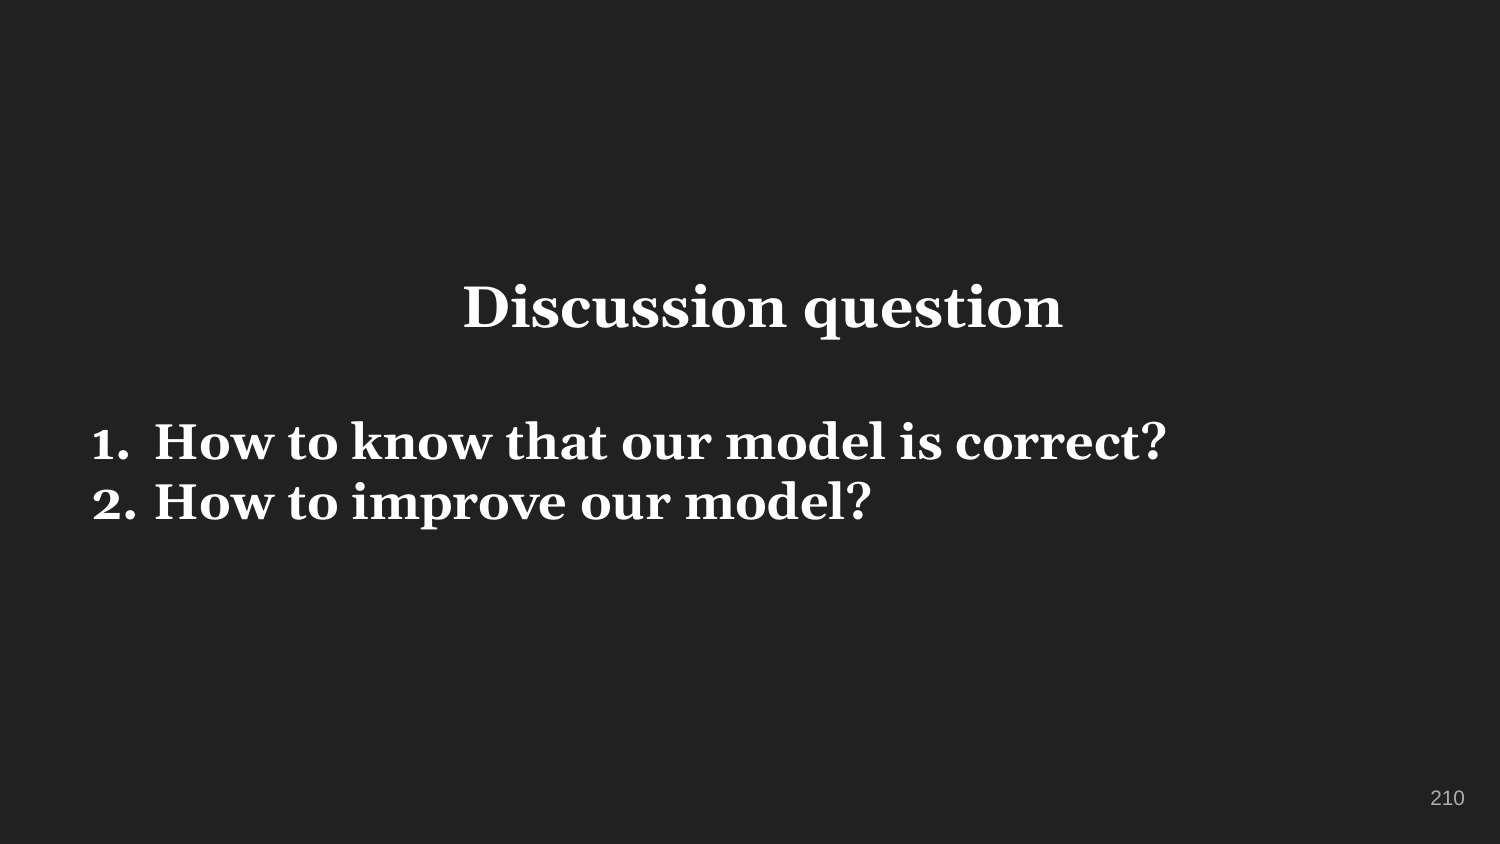

# Discussion question

How to know that our model is correct?
How to improve our model?
210